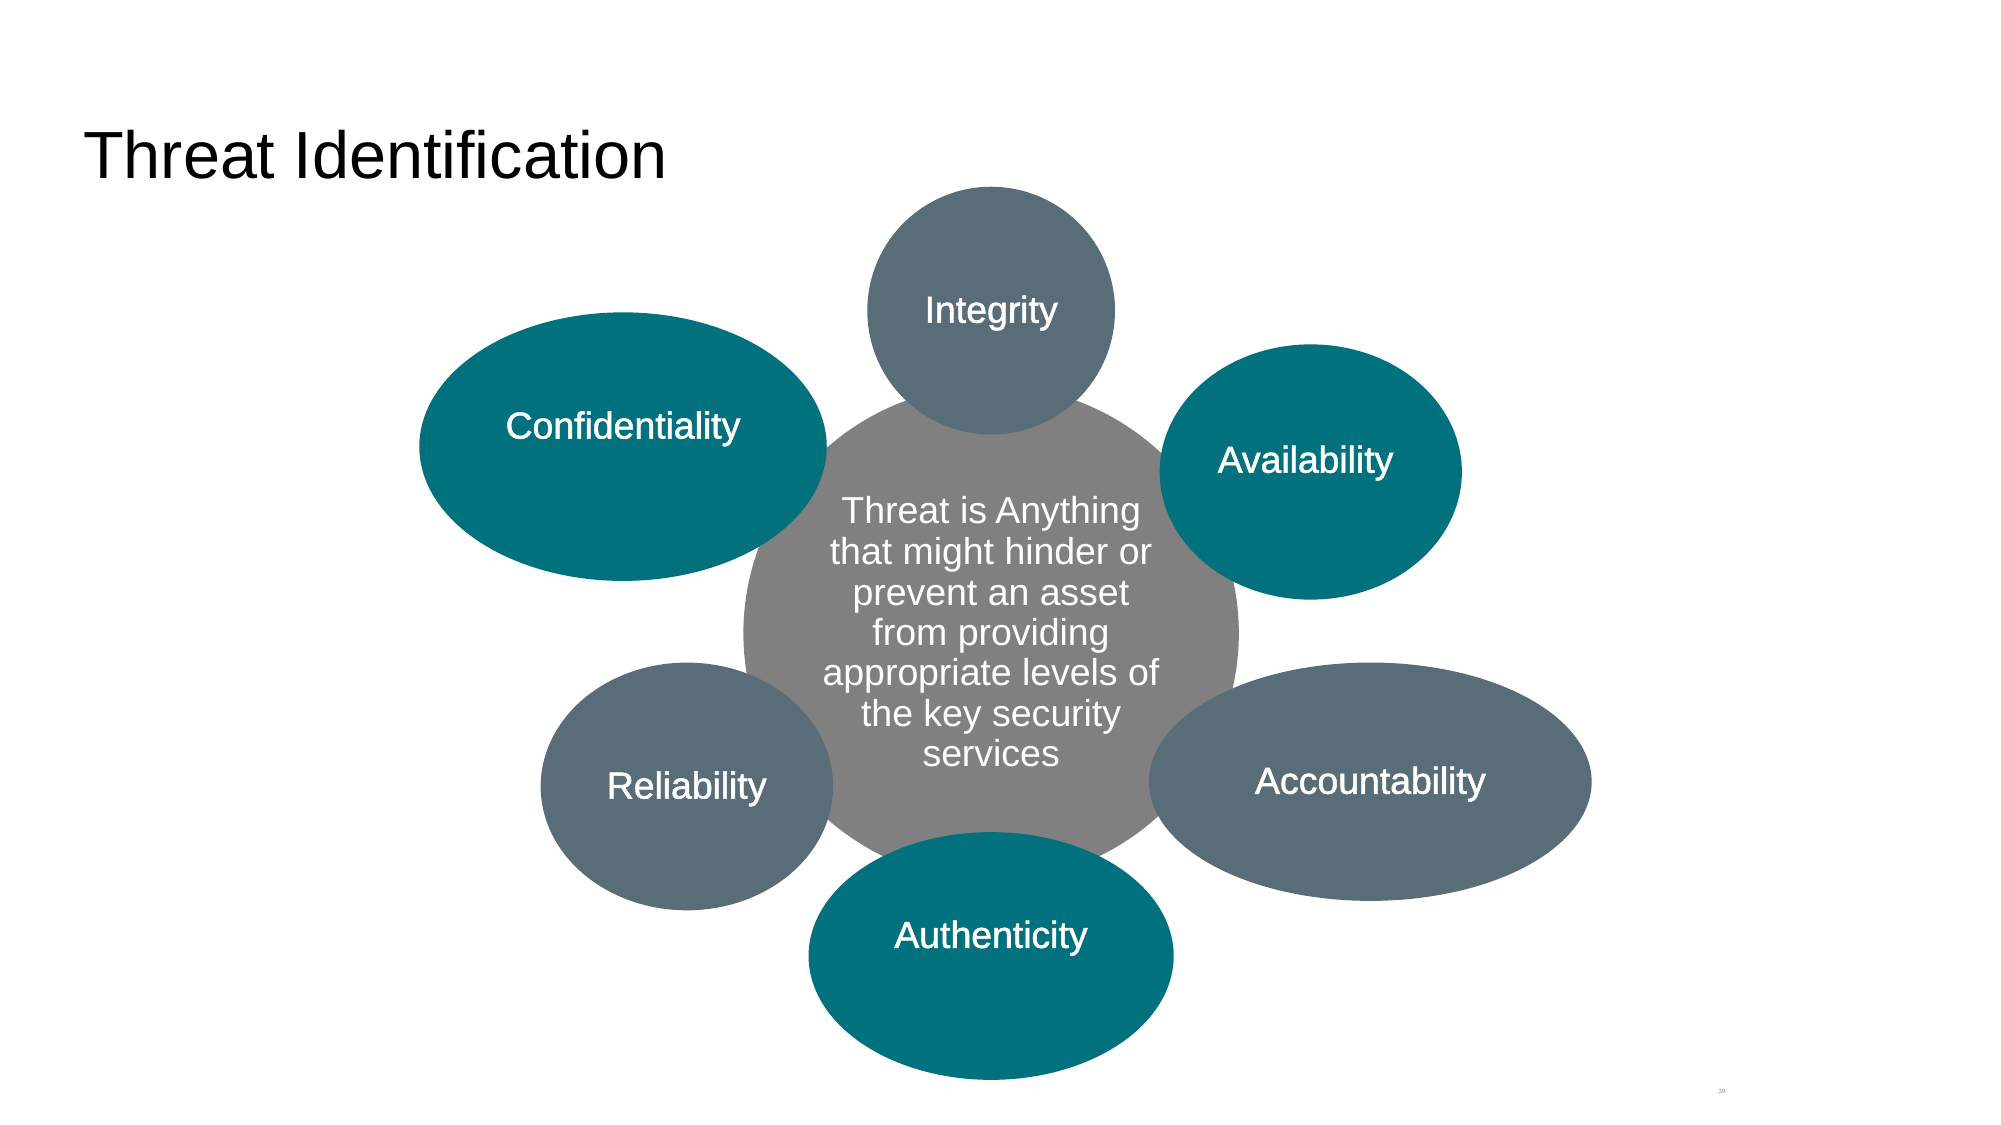

# Threat Identification
Threat is Anything that might hinder or prevent an asset from providing appropriate levels of the key security services
Integrity

Availability
Accountability
Authenticity
Reliability
Confidentiality
39